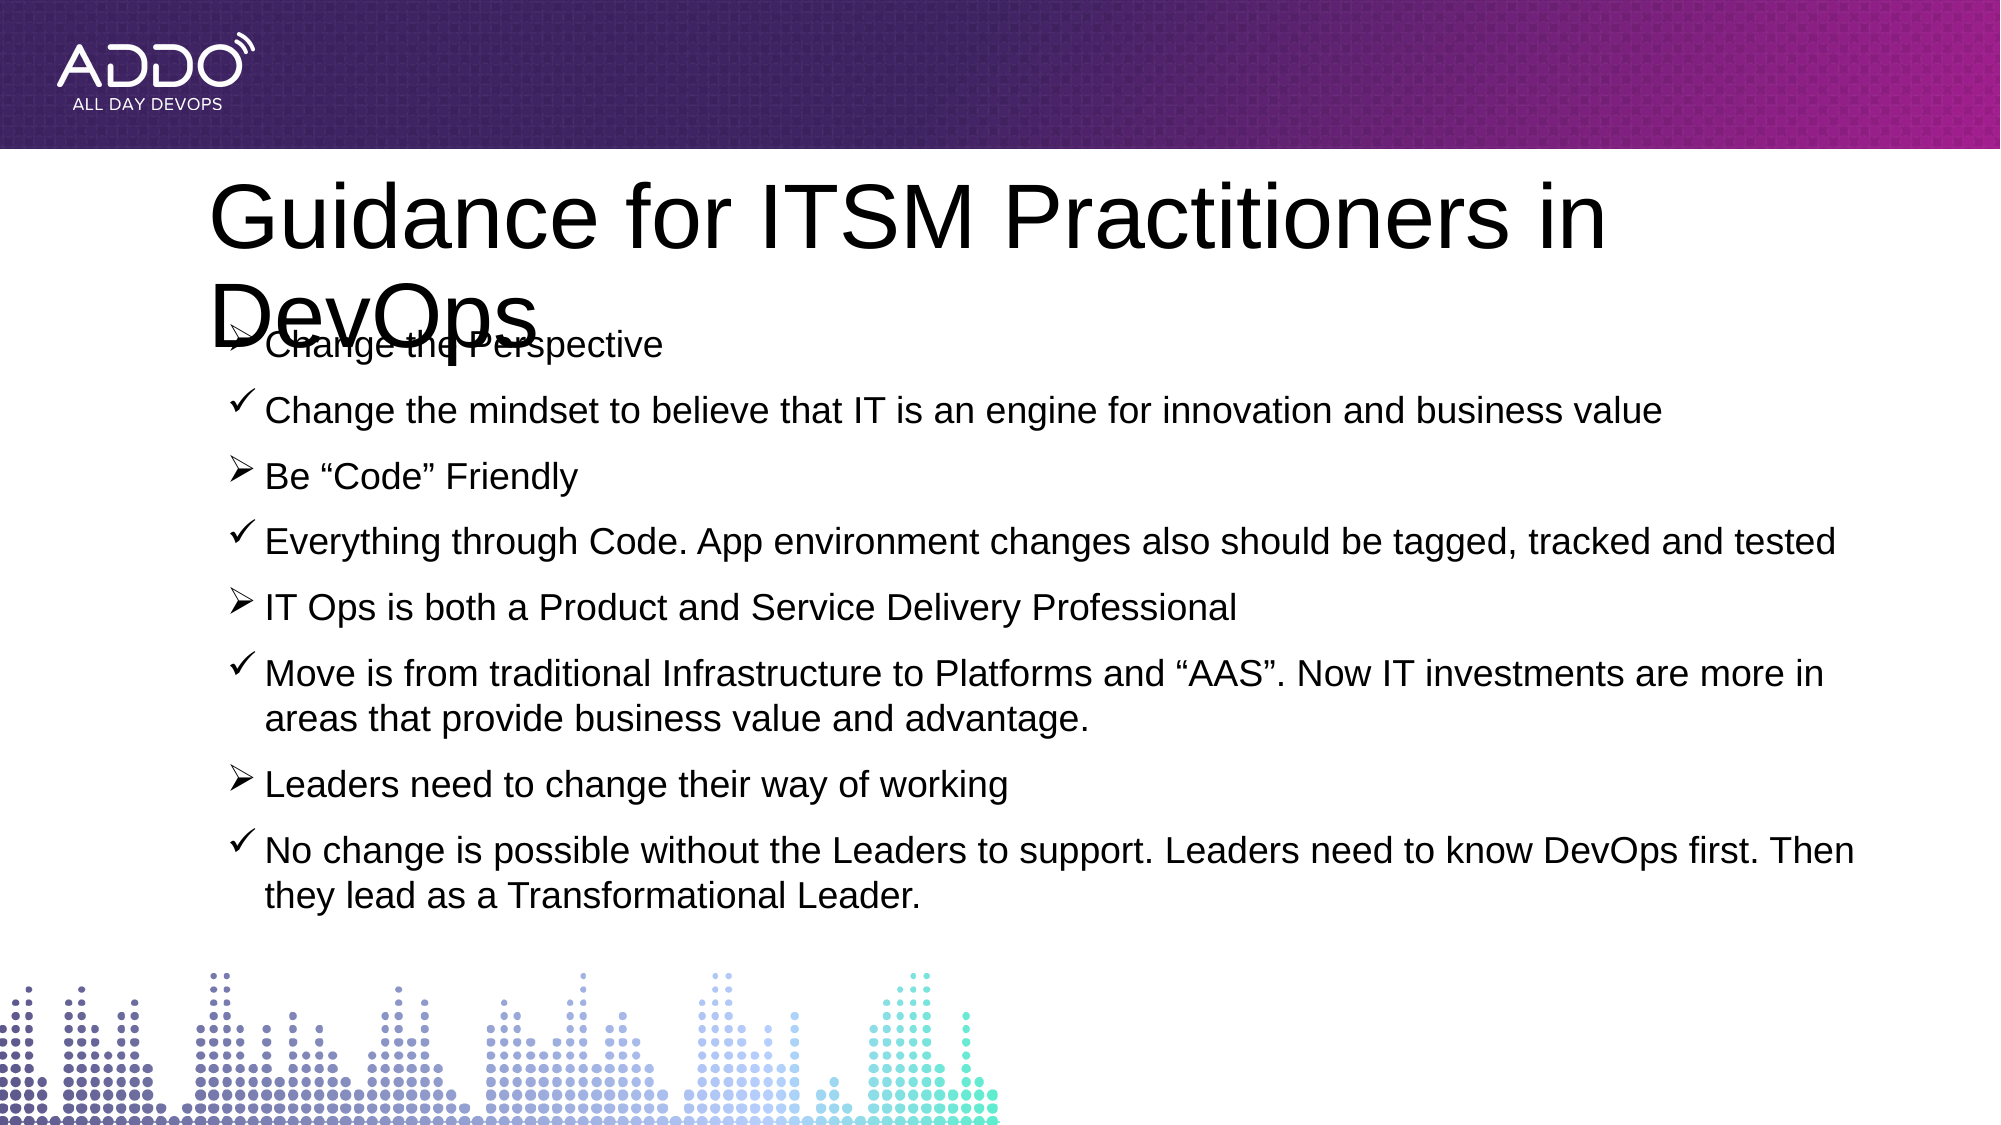

Guidance for ITSM Practitioners in DevOps
Change the Perspective
Change the mindset to believe that IT is an engine for innovation and business value
Be “Code” Friendly
Everything through Code. App environment changes also should be tagged, tracked and tested
IT Ops is both a Product and Service Delivery Professional
Move is from traditional Infrastructure to Platforms and “AAS”. Now IT investments are more in areas that provide business value and advantage.
Leaders need to change their way of working
No change is possible without the Leaders to support. Leaders need to know DevOps first. Then they lead as a Transformational Leader.